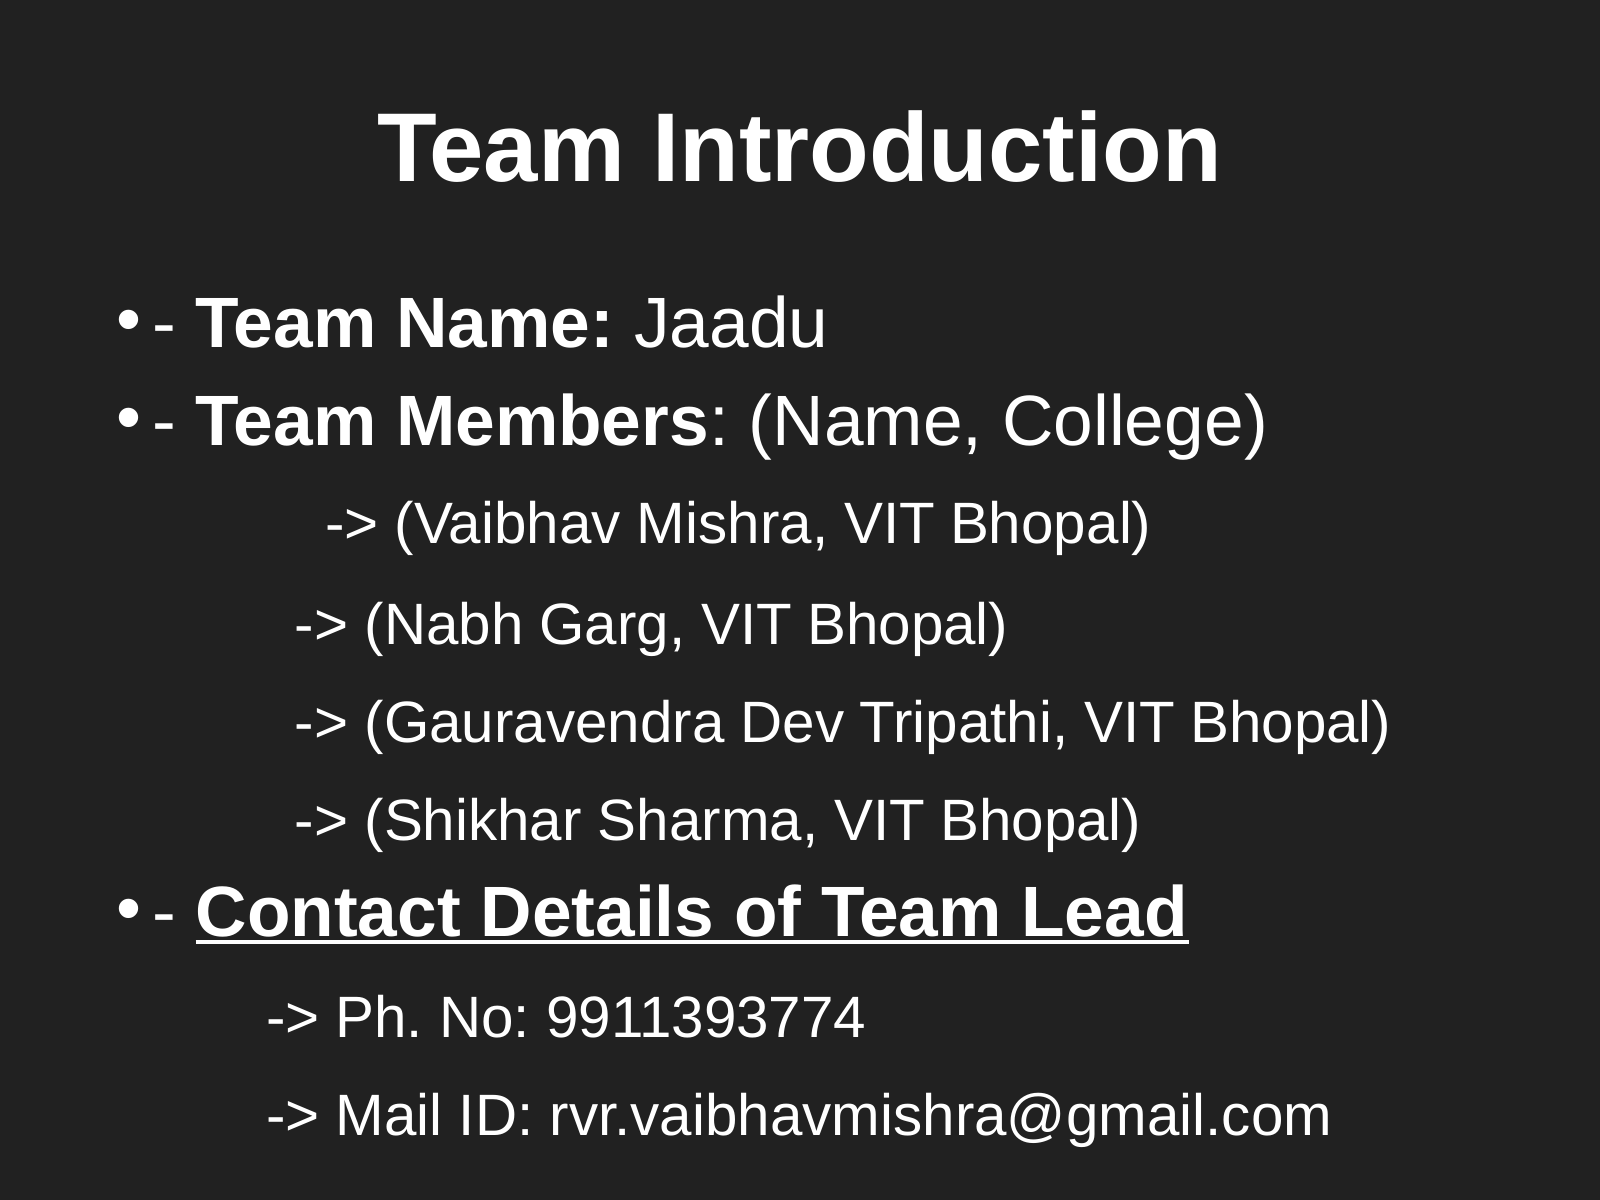

Team Introduction

- Team Name: Jaadu
- Team Members: (Name, College)
	   -> (Vaibhav Mishra, VIT Bhopal)
	    -> (Nabh Garg, VIT Bhopal)
	    -> (Gauravendra Dev Tripathi, VIT Bhopal)
	    -> (Shikhar Sharma, VIT Bhopal)
- Contact Details of Team Lead
-> Ph. No: 9911393774
-> Mail ID: rvr.vaibhavmishra@gmail.com